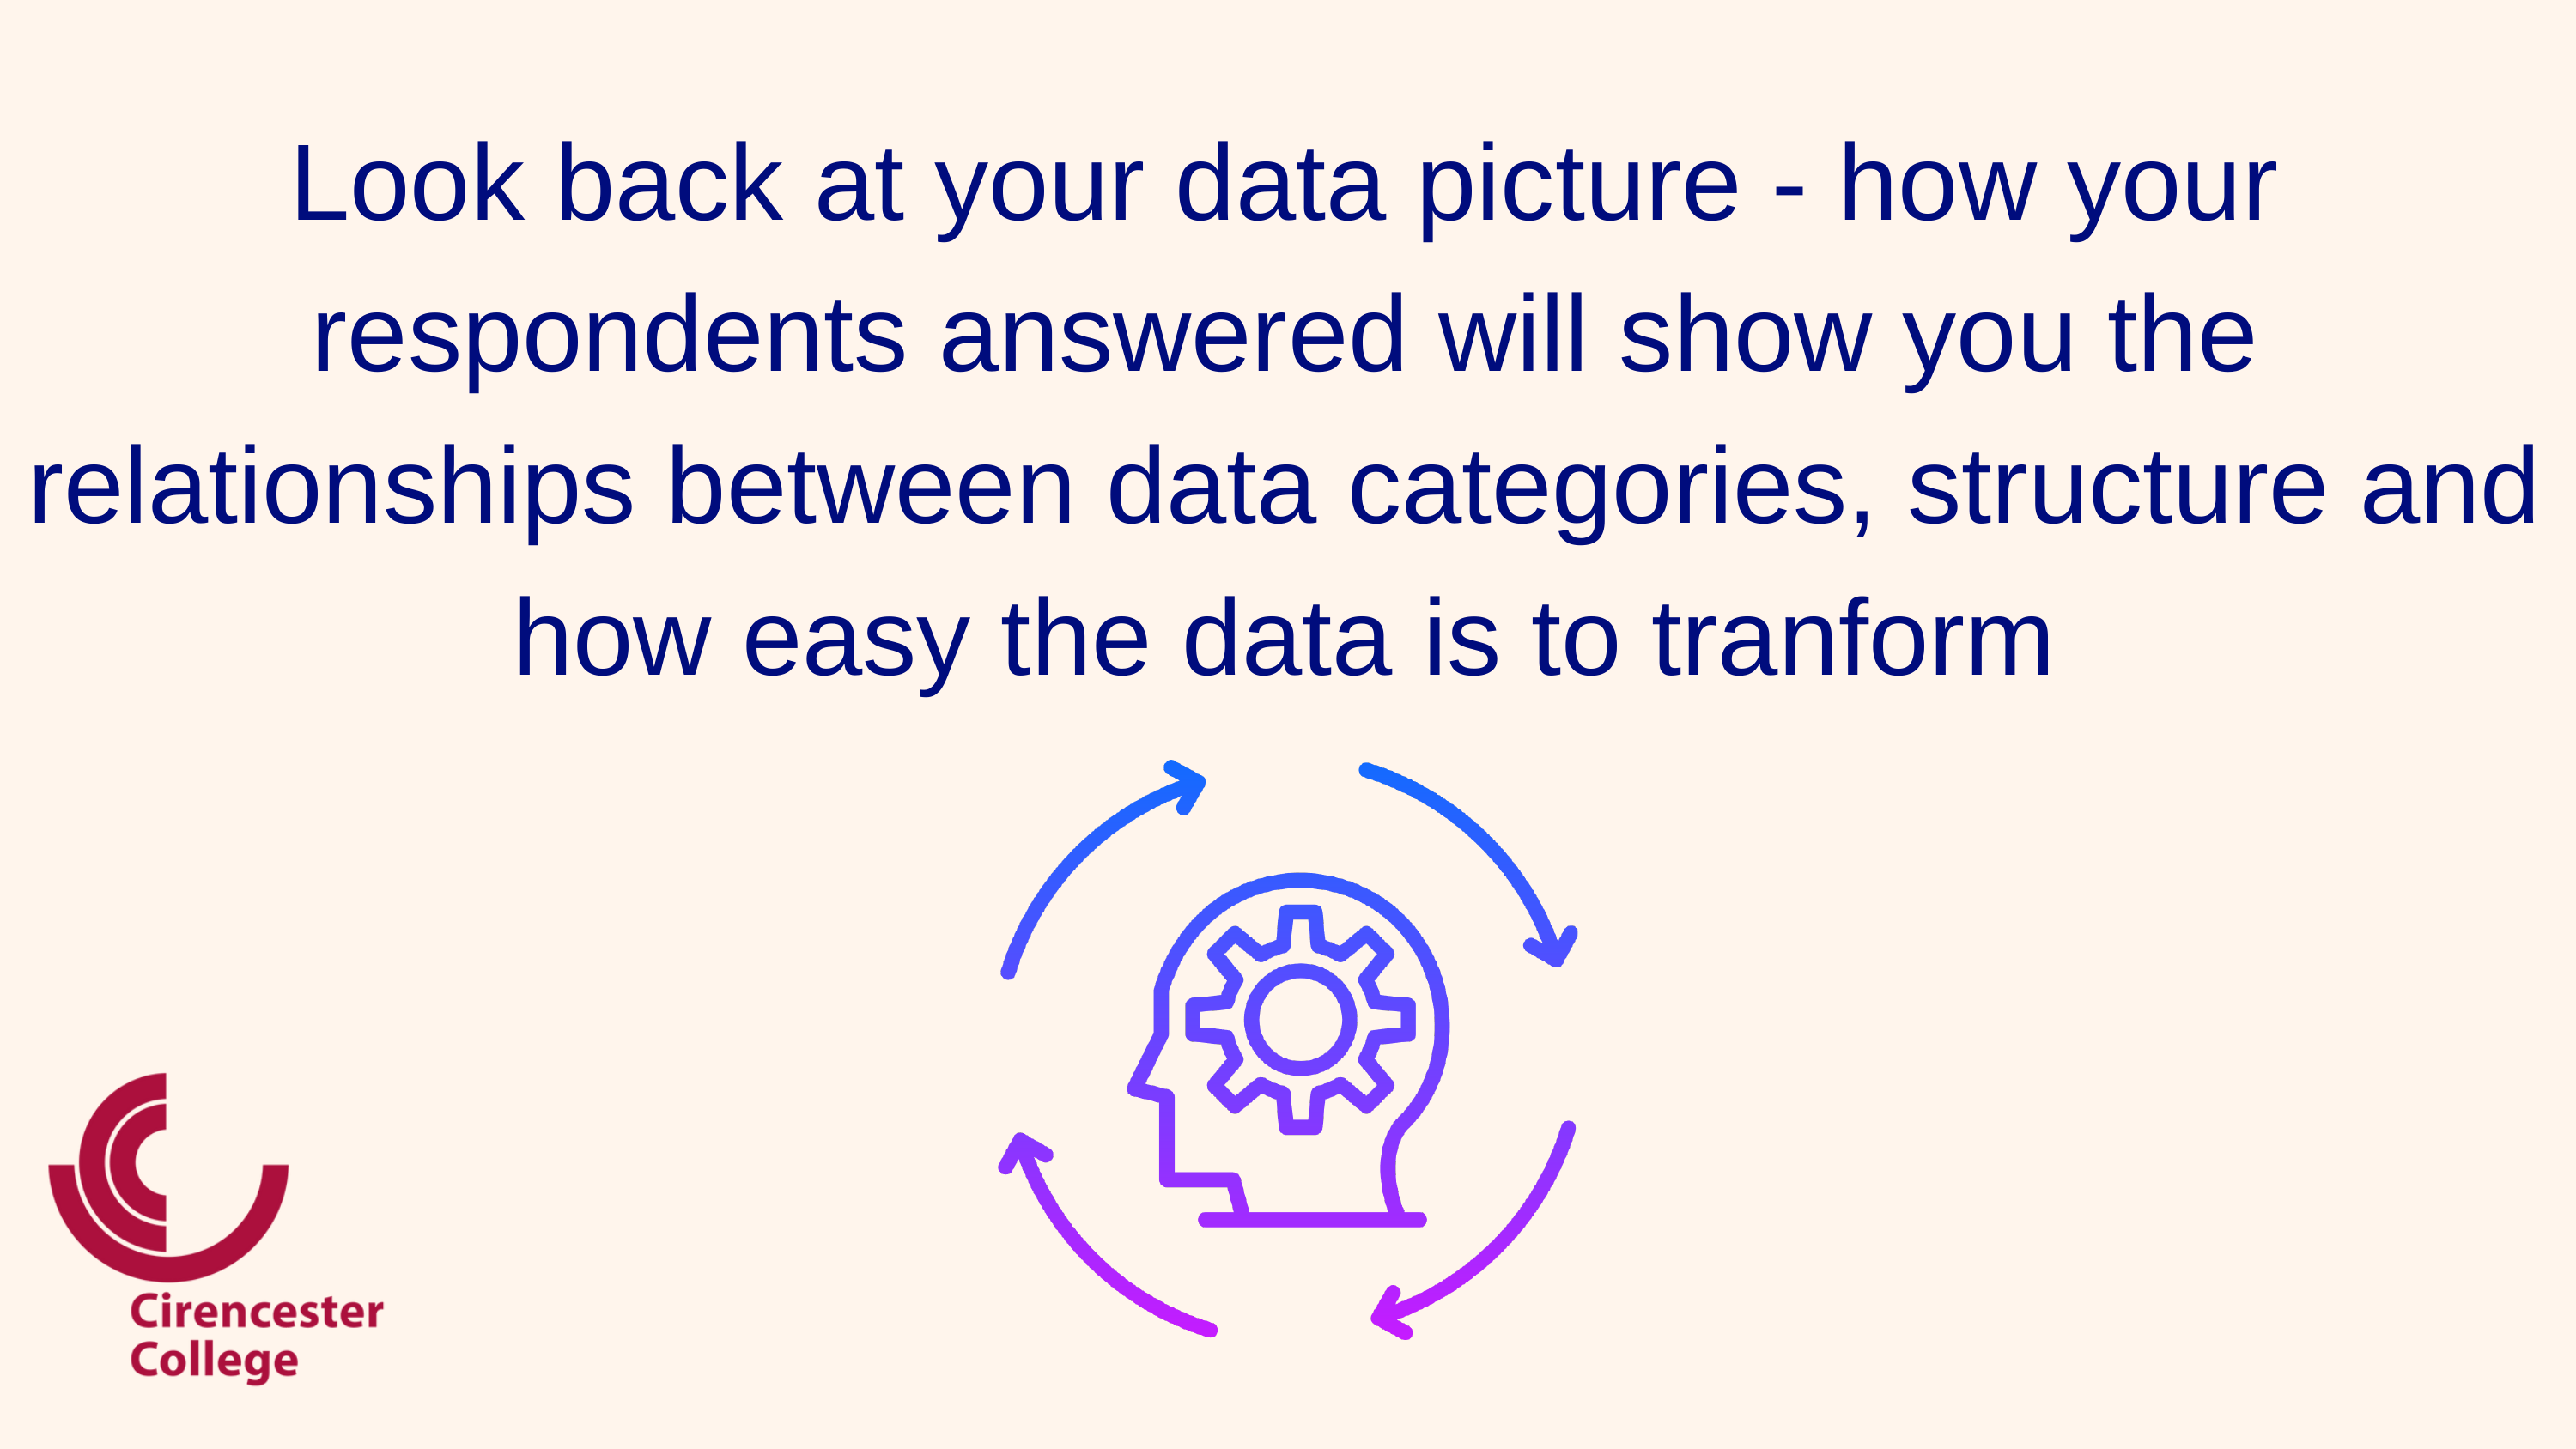

Look back at your data picture - how your respondents answered will show you the relationships between data categories, structure and how easy the data is to tranform